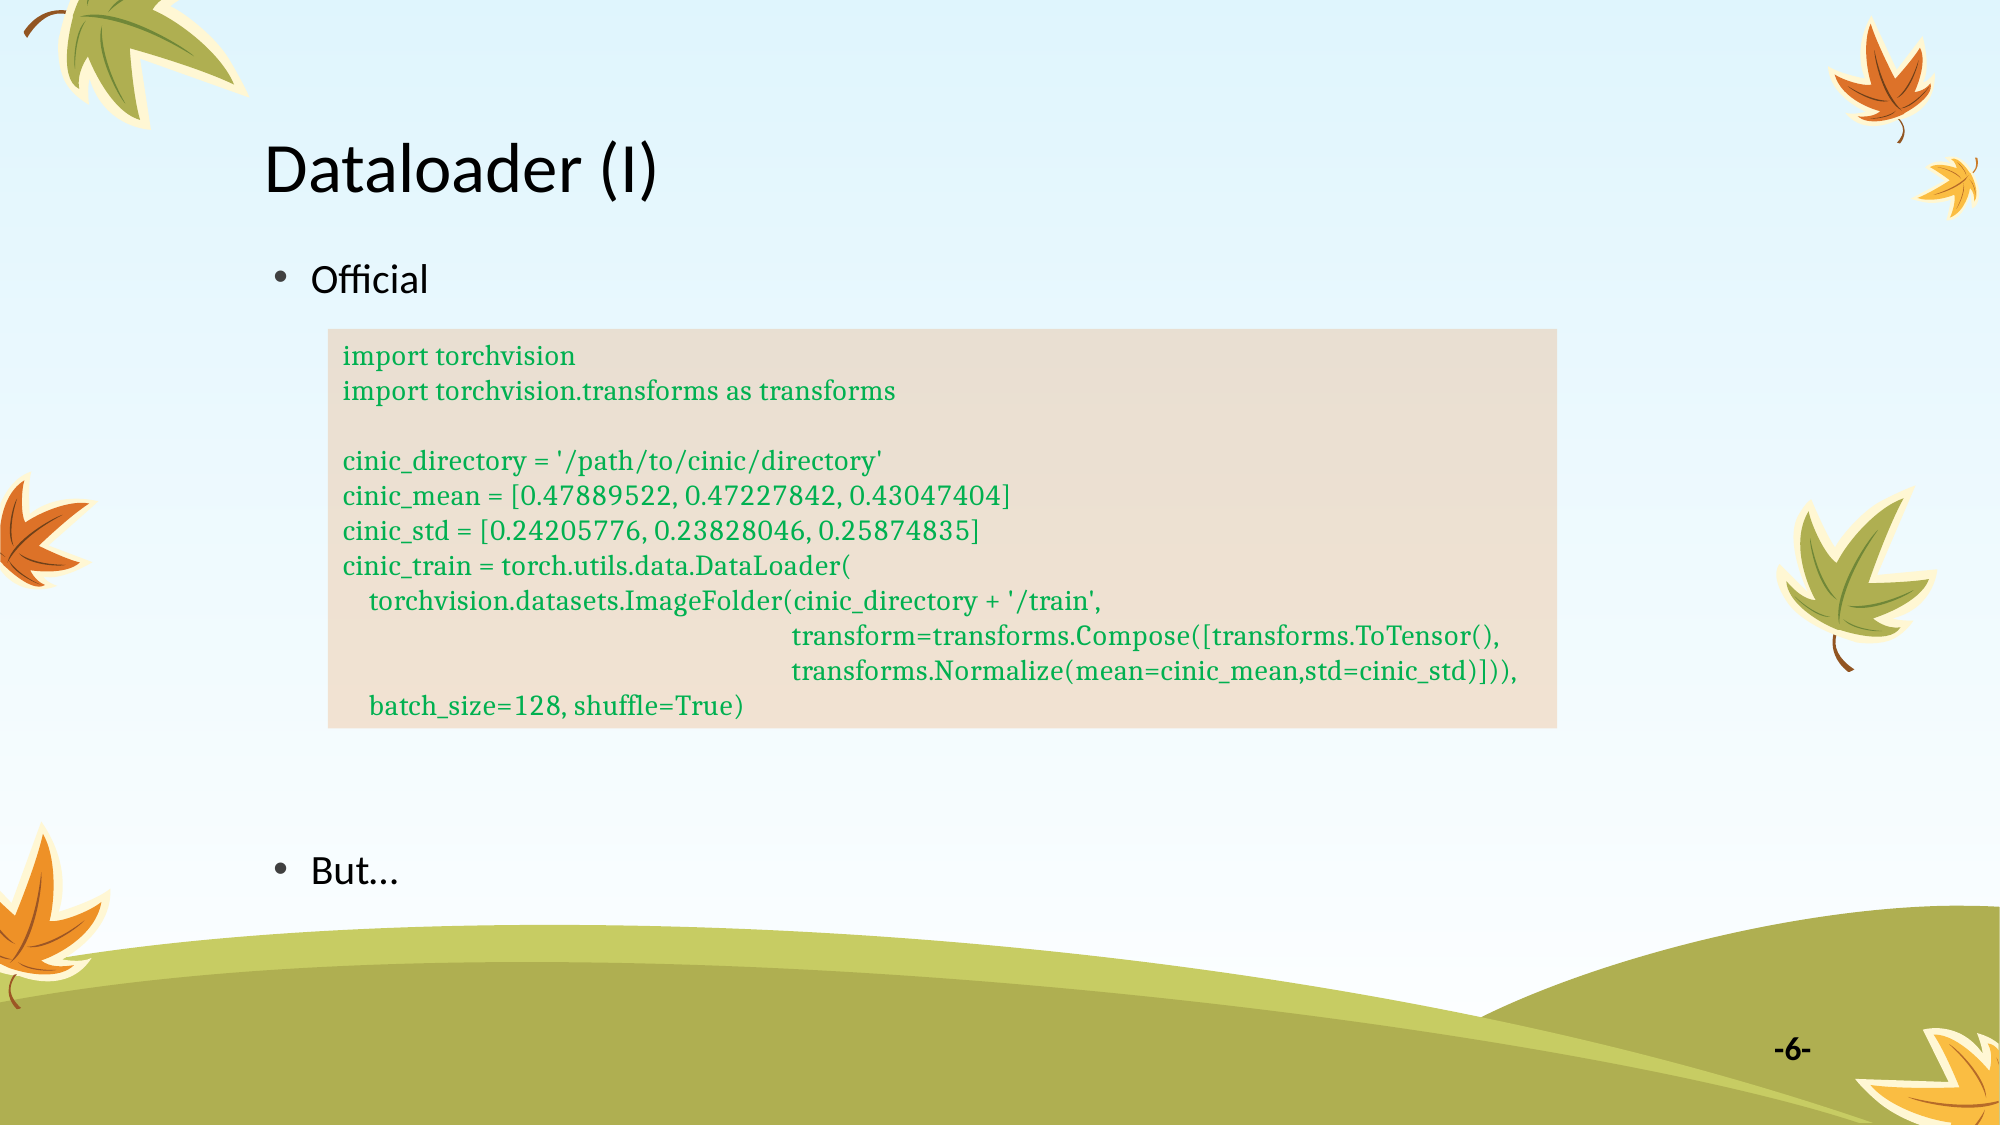

# Dataloader (I)
Official

But…
import torchvision
import torchvision.transforms as transforms

cinic_directory = '/path/to/cinic/directory'
cinic_mean = [0.47889522, 0.47227842, 0.43047404]
cinic_std = [0.24205776, 0.23828046, 0.25874835]
cinic_train = torch.utils.data.DataLoader(
    torchvision.datasets.ImageFolder(cinic_directory + '/train',
    	                                              transform=transforms.Compose([transforms.ToTensor(),
                                                                     transforms.Normalize(mean=cinic_mean,std=cinic_std)])),
    batch_size=128, shuffle=True)